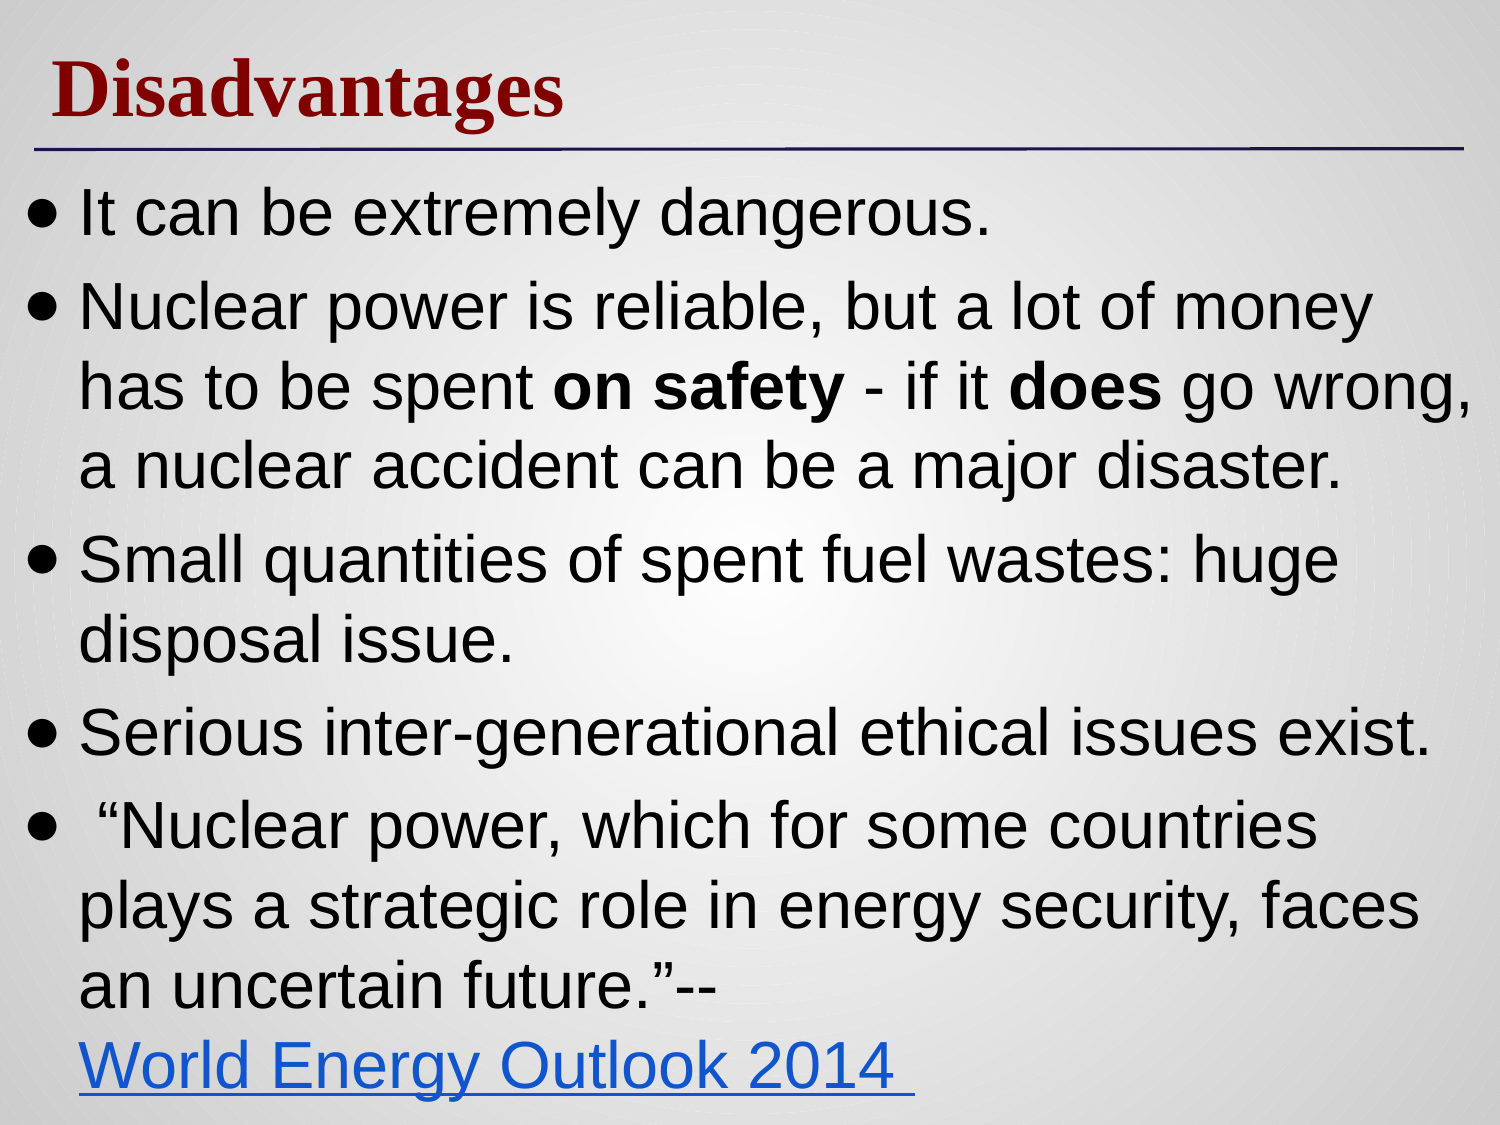

# Disadvantages
It can be extremely dangerous.
Nuclear power is reliable, but a lot of money has to be spent on safety - if it does go wrong, a nuclear accident can be a major disaster.
Small quantities of spent fuel wastes: huge disposal issue.
Serious inter-generational ethical issues exist.
 “Nuclear power, which for some countries plays a strategic role in energy security, faces an uncertain future.”--World Energy Outlook 2014